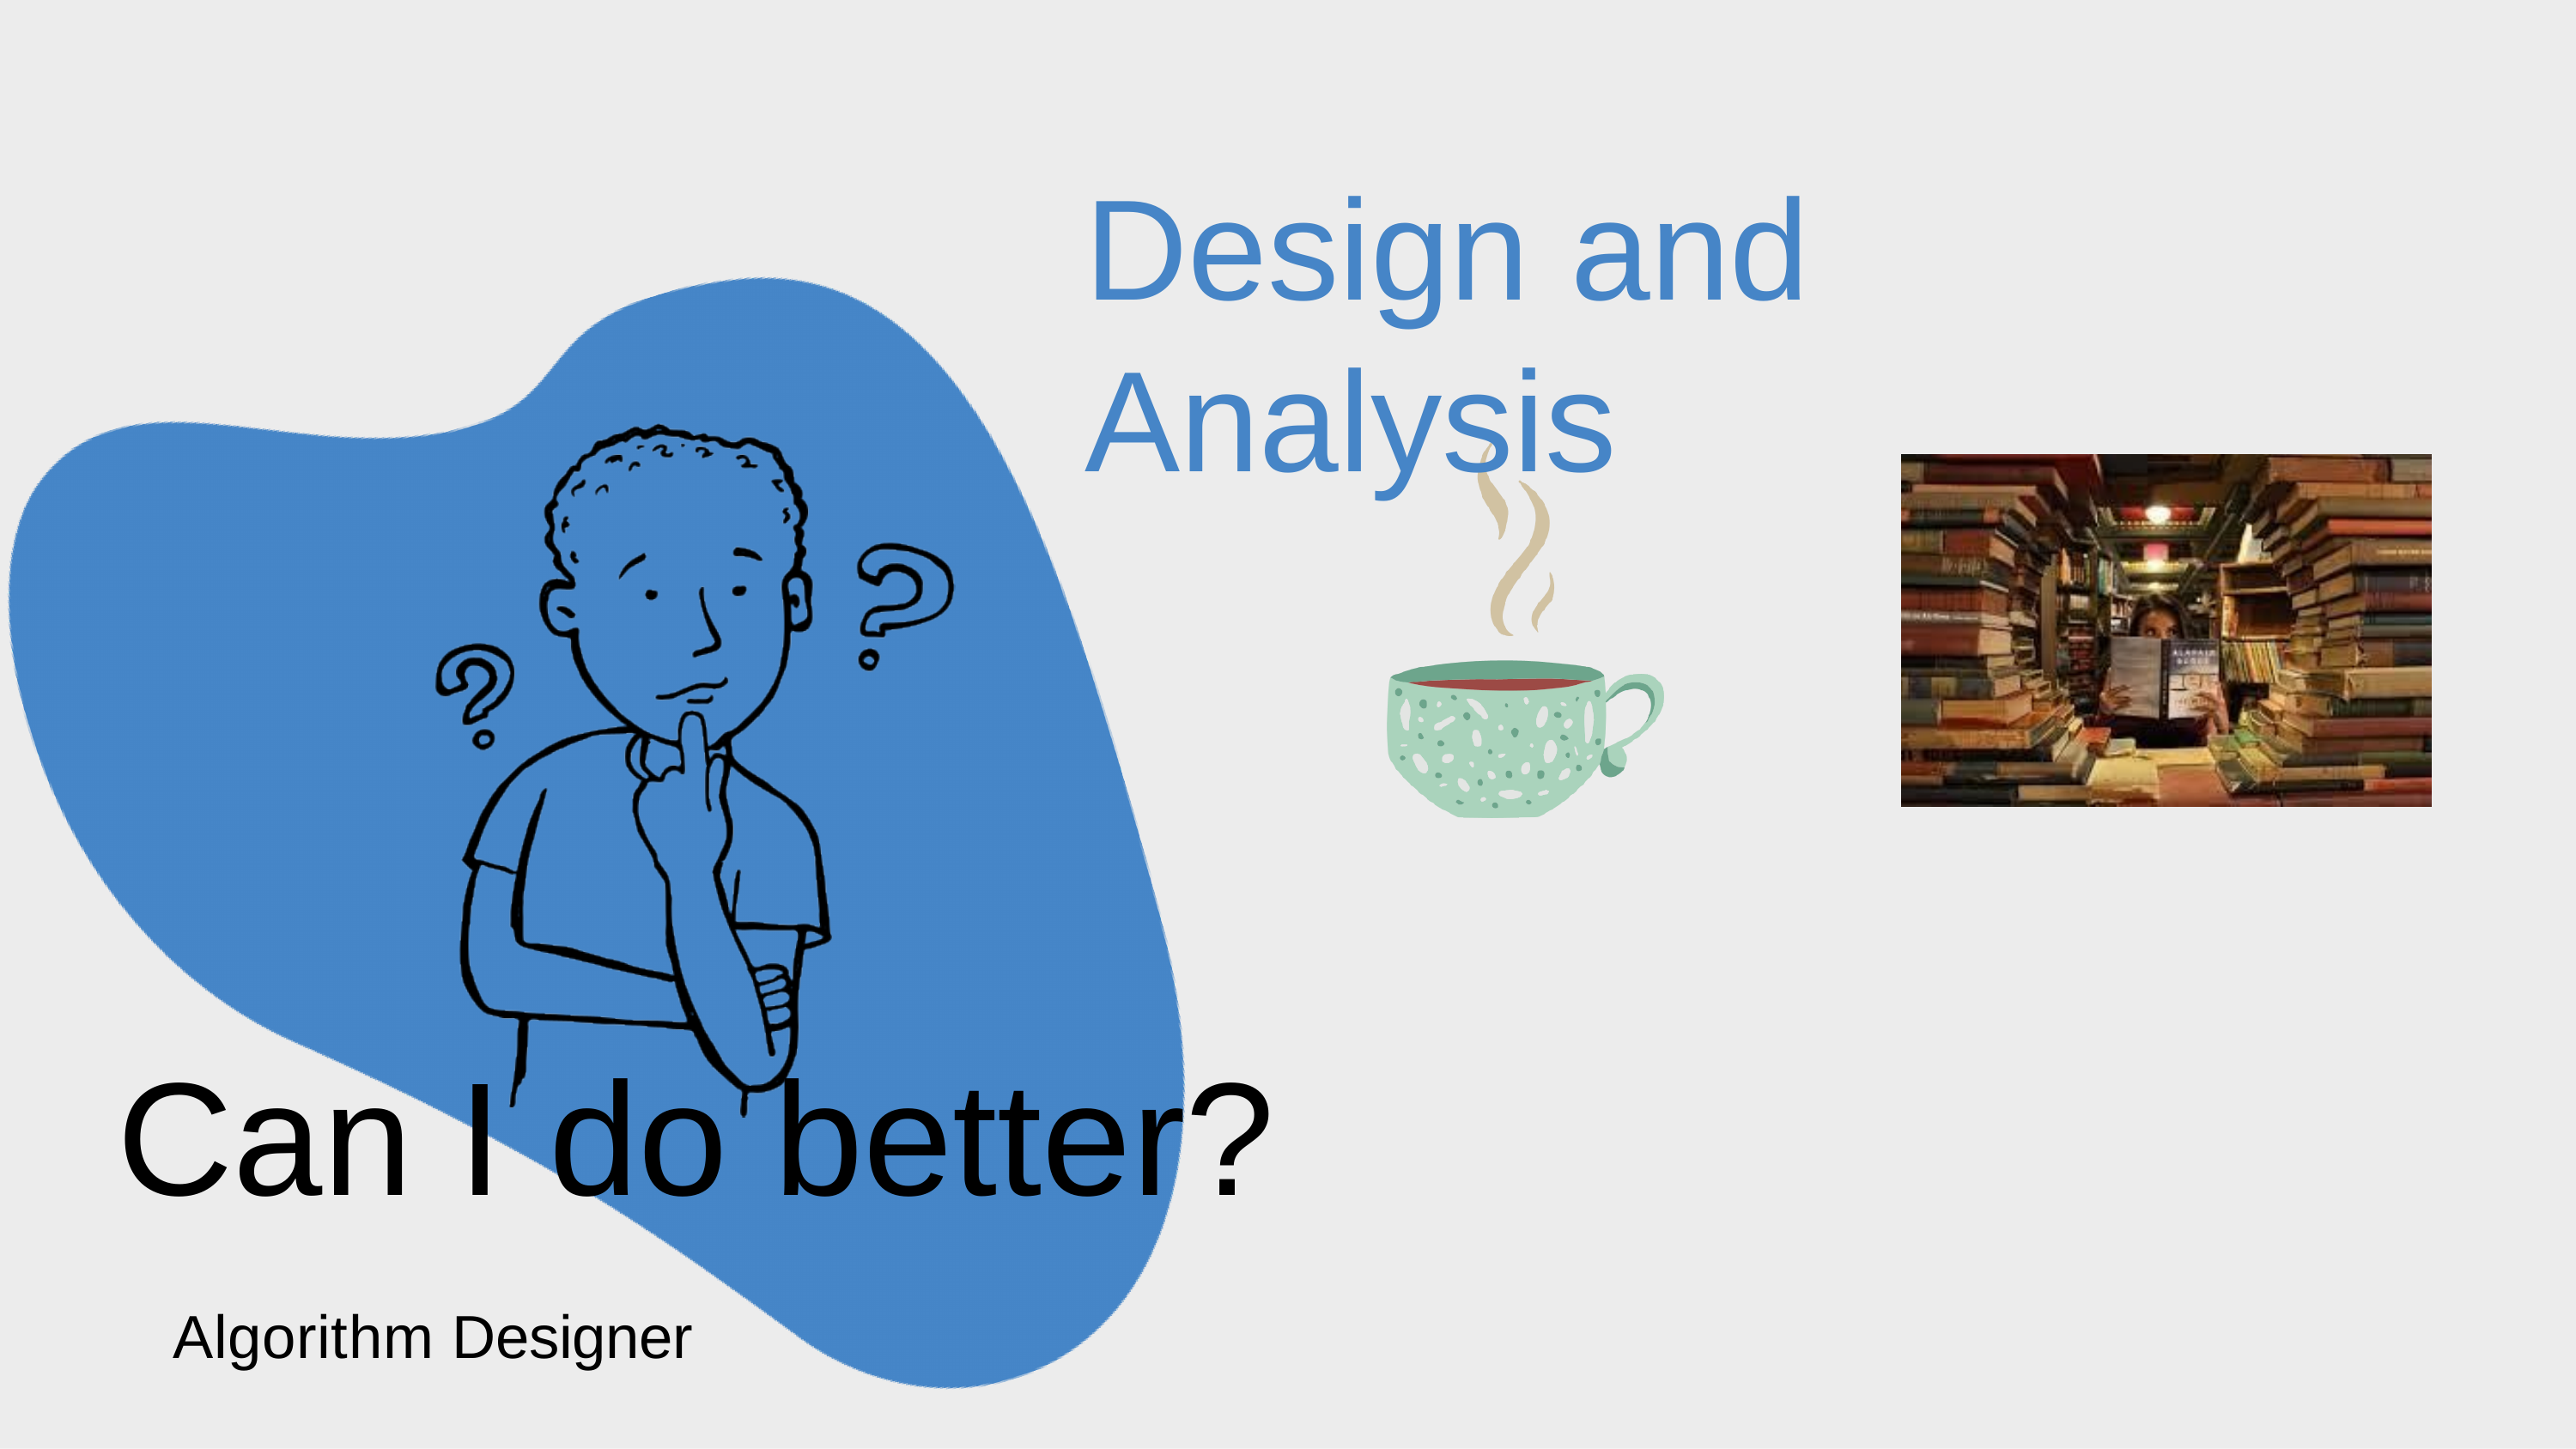

# Design and Analysis
Can I do better?
Algorithm Designer